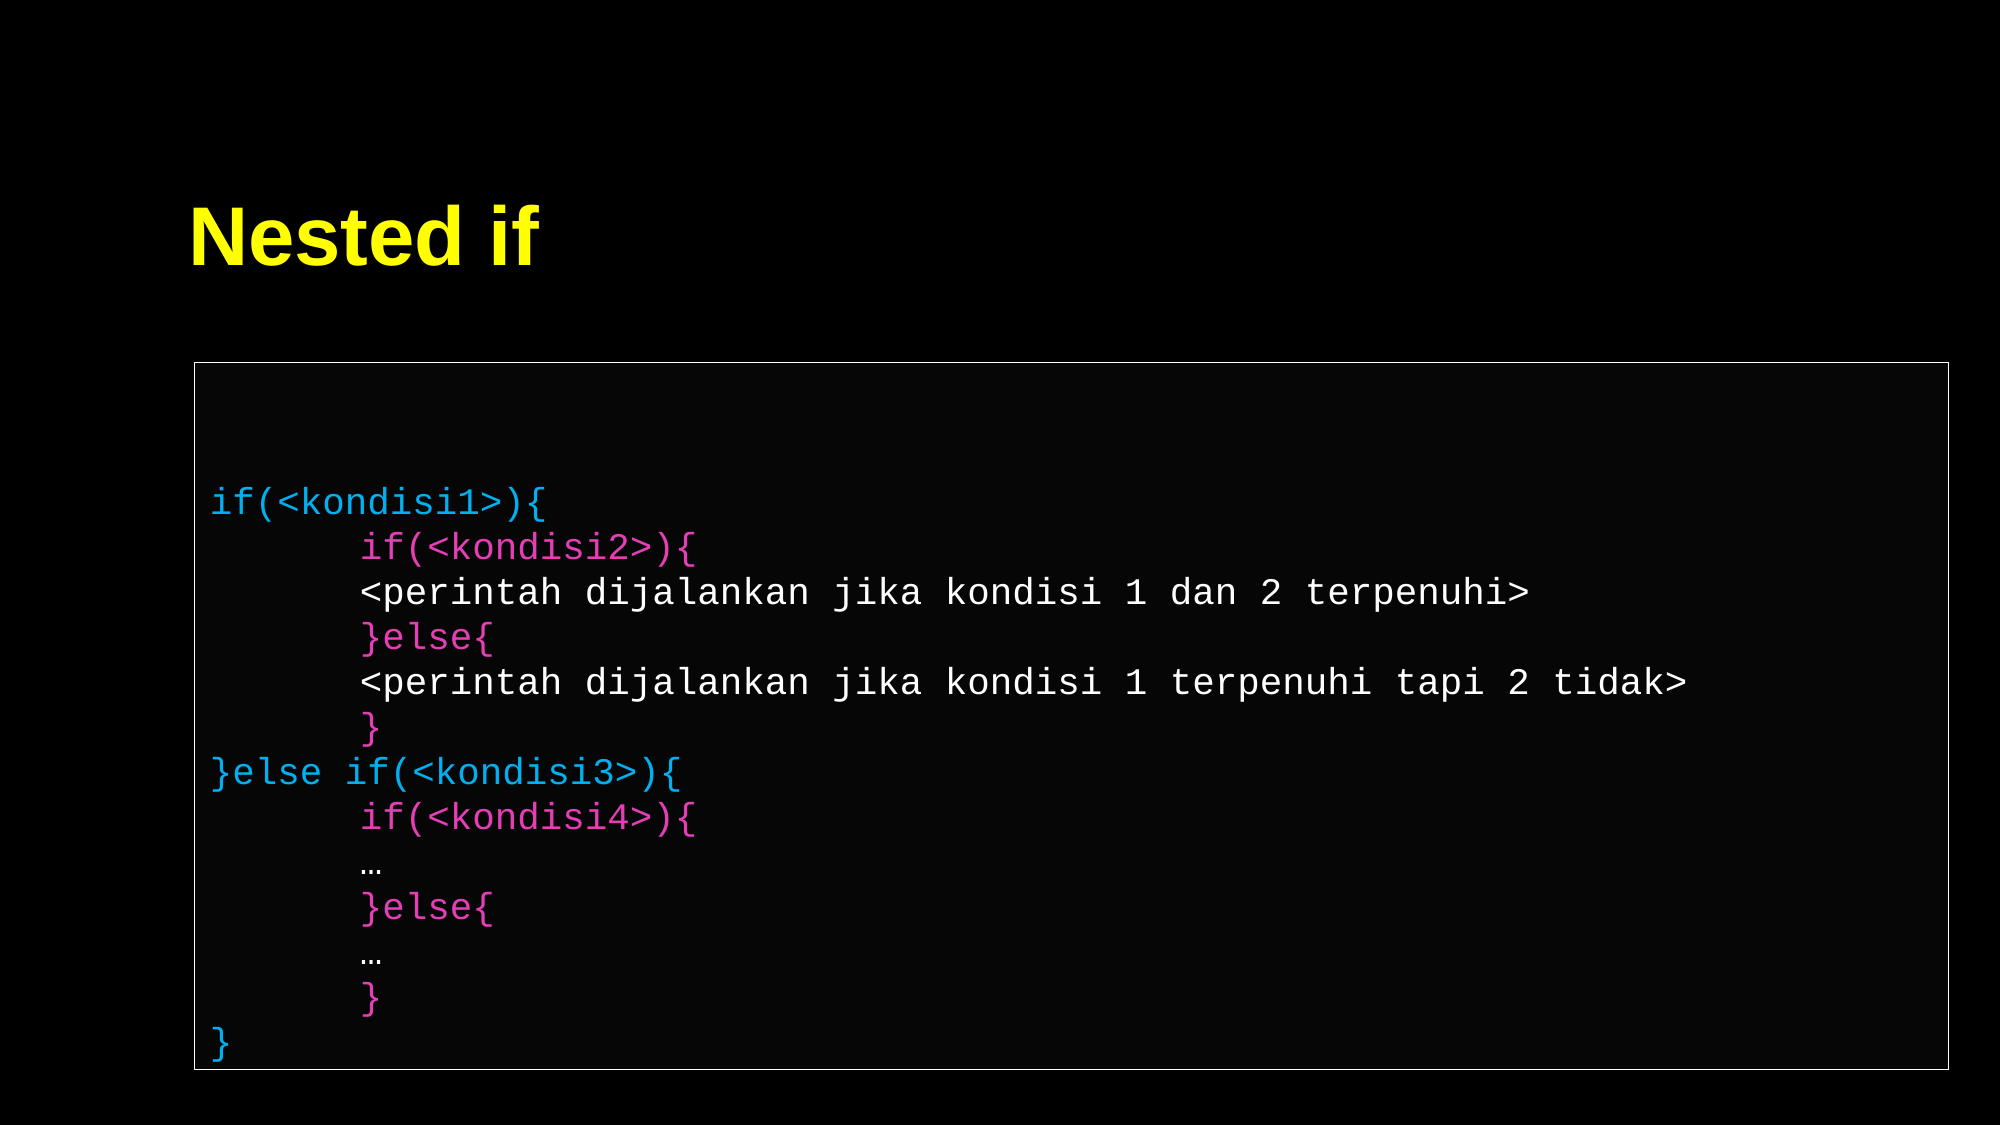

# Nested if
if(<kondisi1>){
 	if(<kondisi2>){
	<perintah dijalankan jika kondisi 1 dan 2 terpenuhi>
	}else{
	<perintah dijalankan jika kondisi 1 terpenuhi tapi 2 tidak>
	}
}else if(<kondisi3>){
	if(<kondisi4>){
	…
	}else{
	…
	}
}